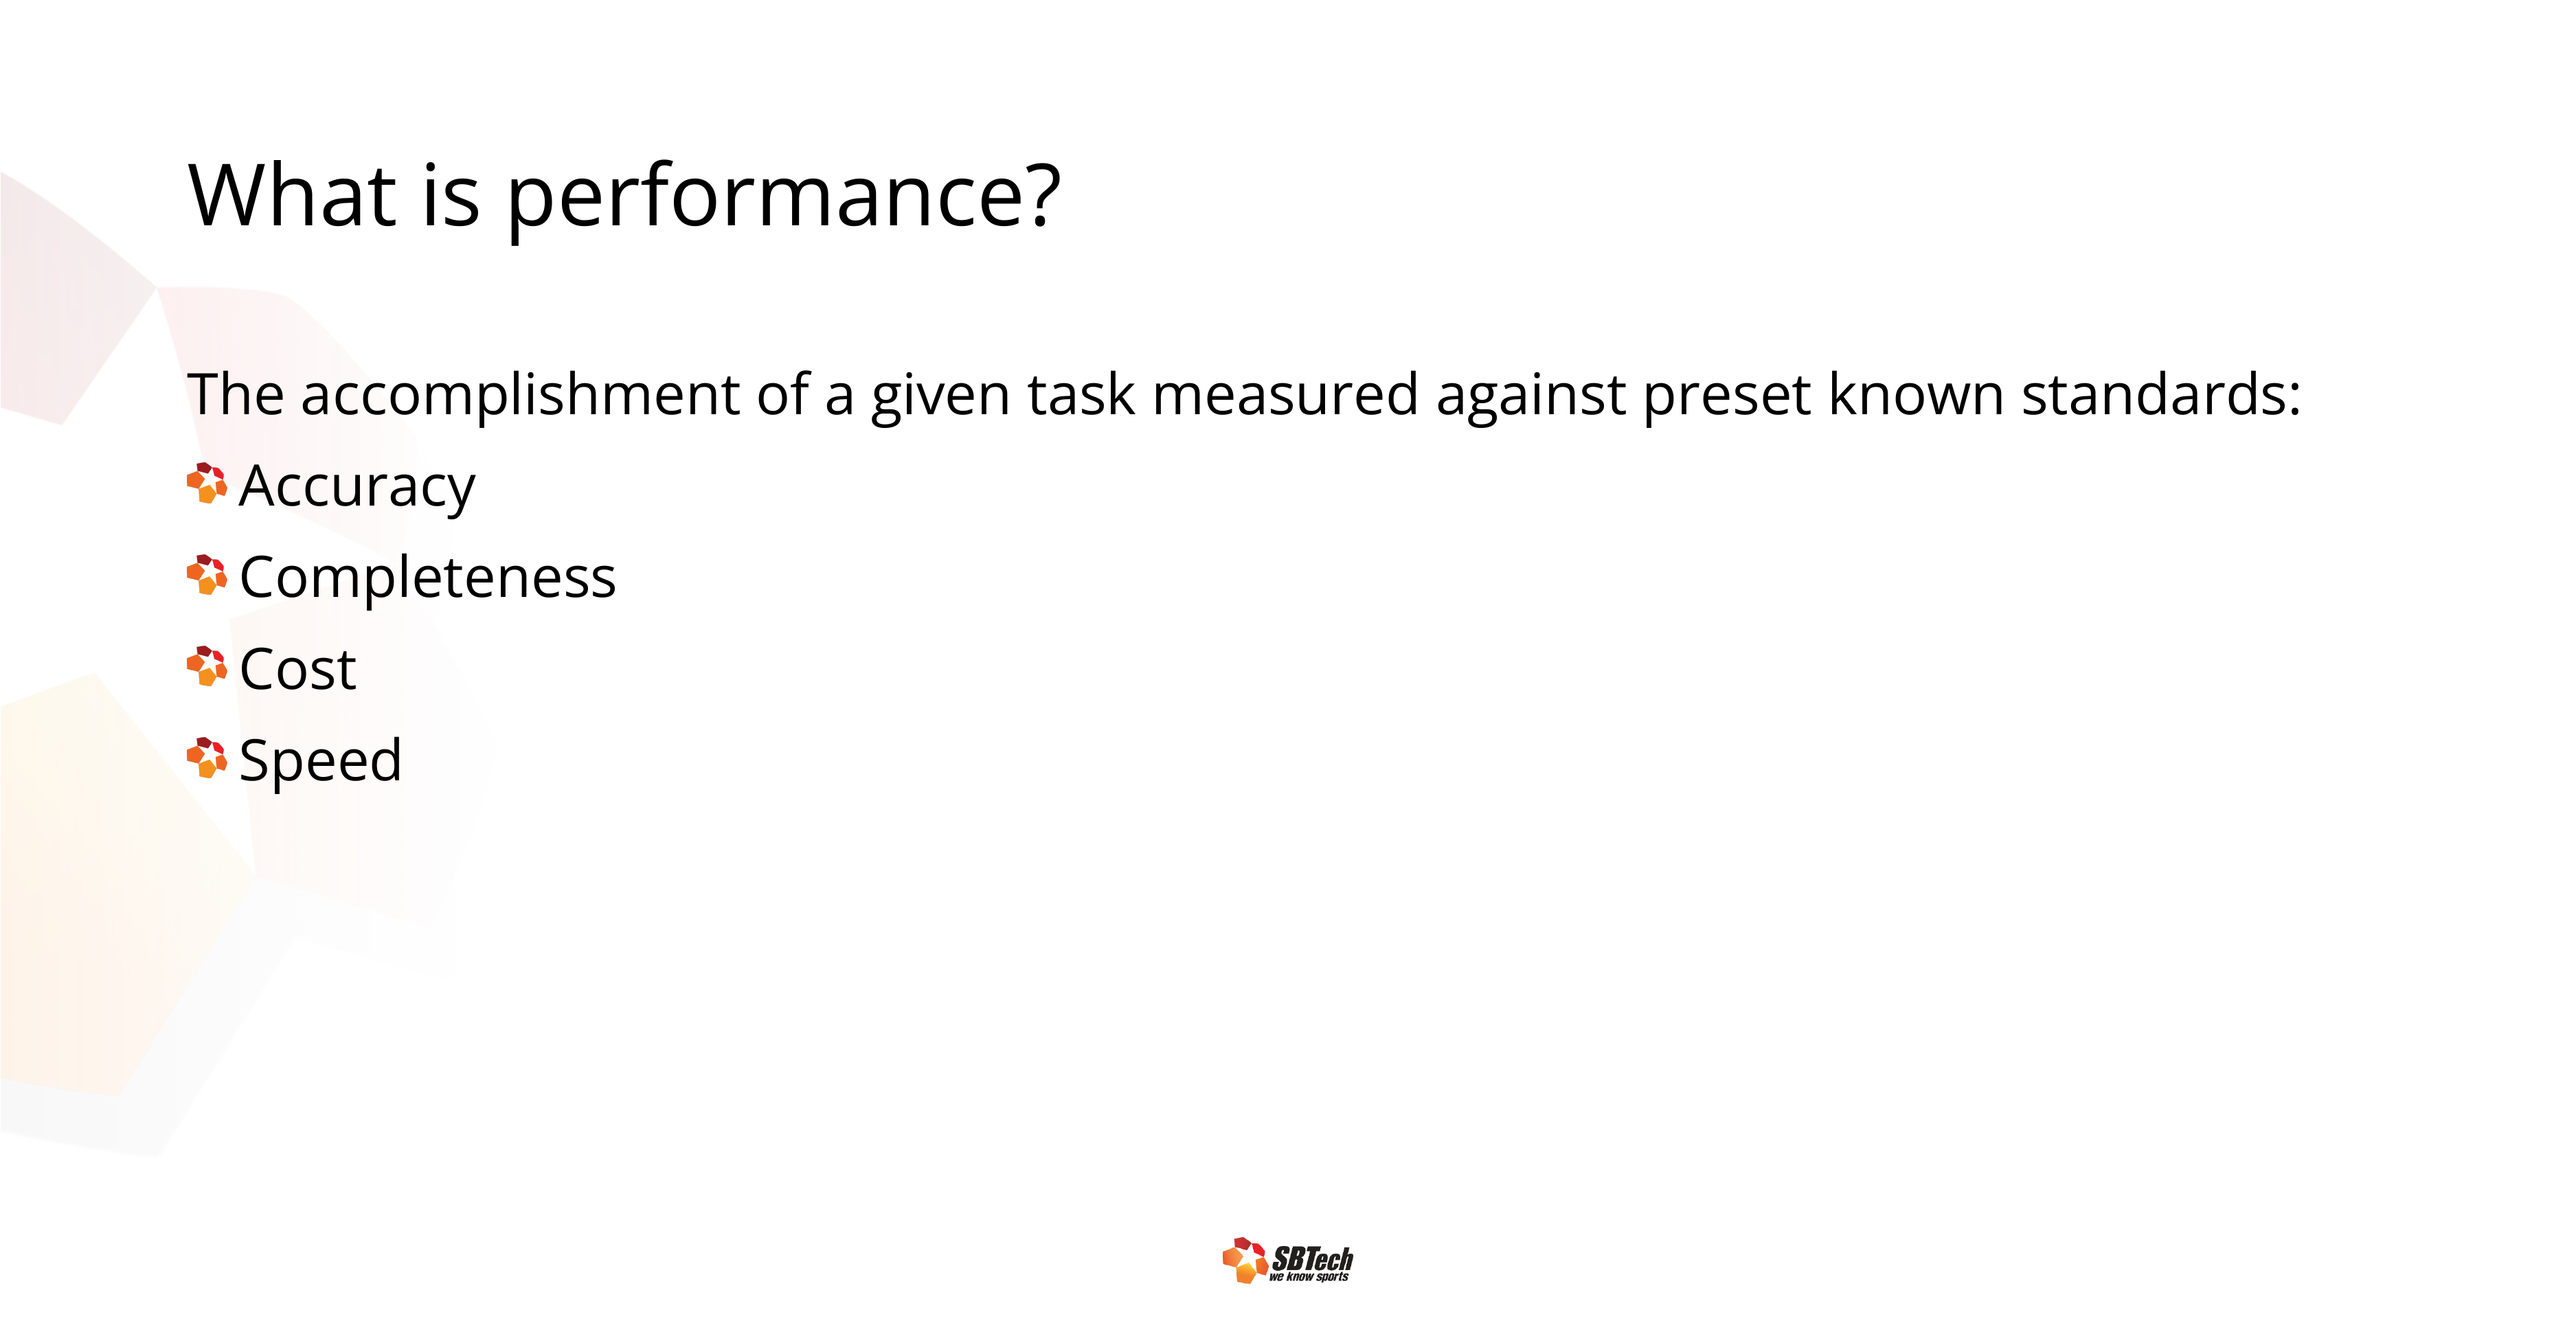

# What is performance?
The accomplishment of a given task measured against preset known standards:
Accuracy
Completeness
Cost
Speed